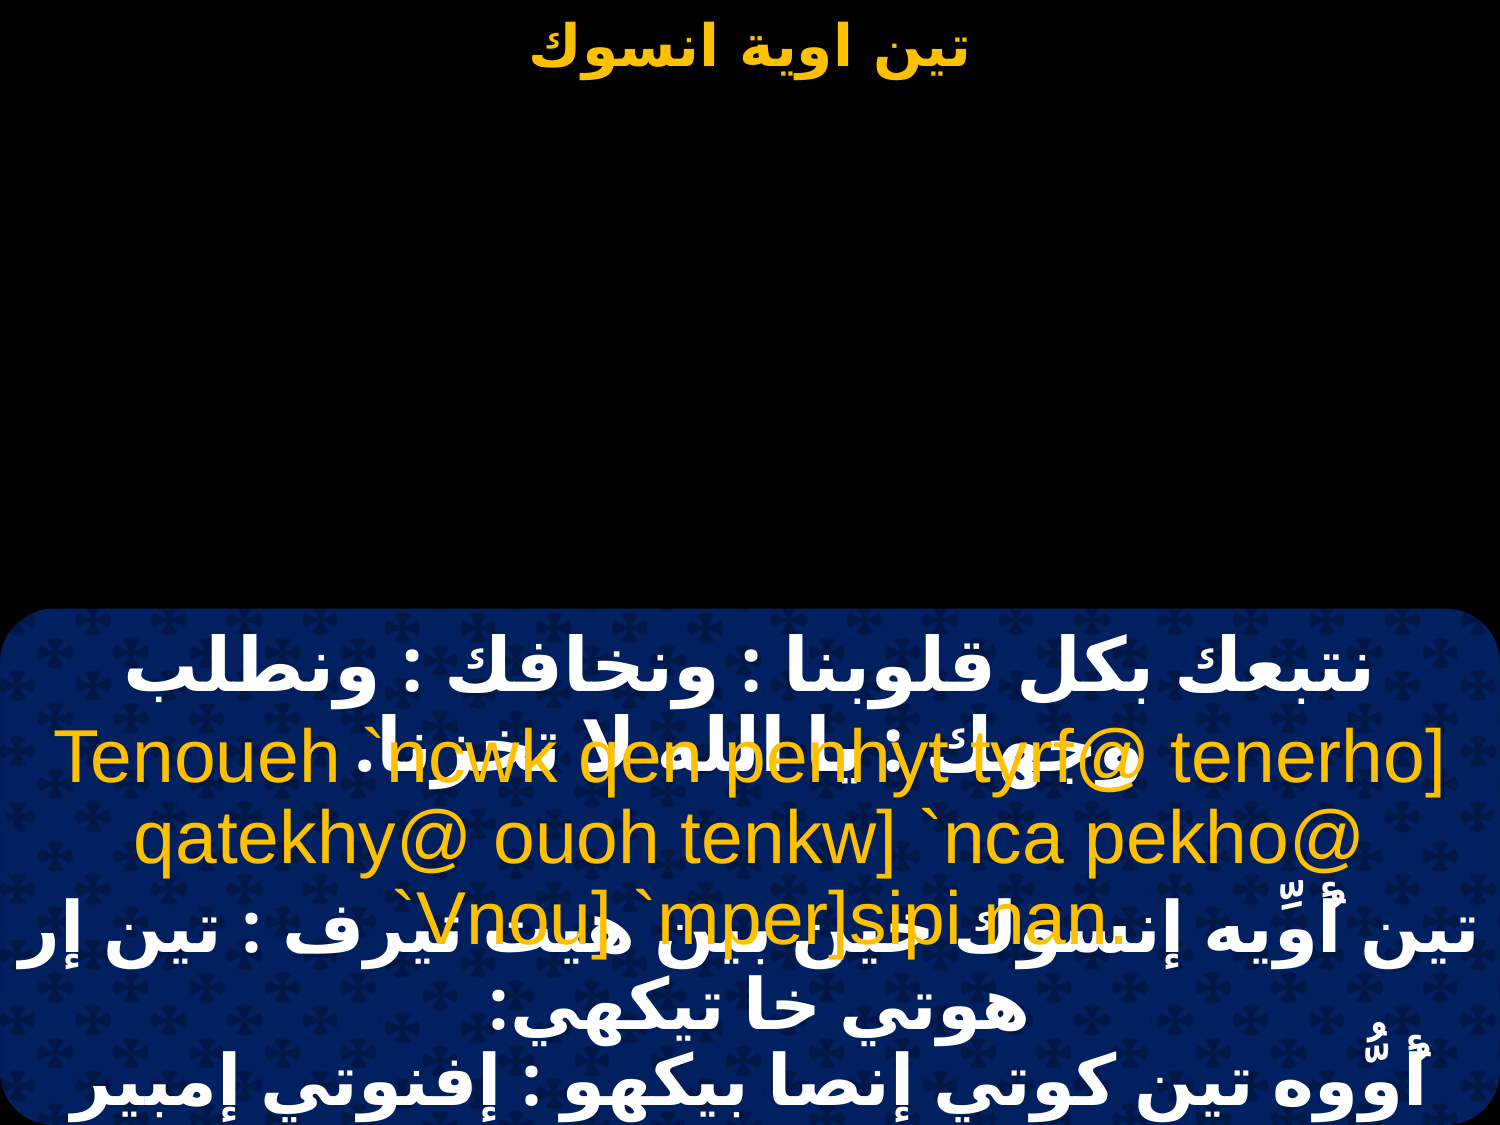

# تين اويه انسوك
نتبعك بكل قلوبنا : ونخافك : ونطلب وجهك : يا الله لا تخزنا.
Tenoueh `ncwk qen penhyt tyrf@ tenerho] qatekhy@ ouoh tenkw] `nca pekho@
 `Vnou] `mper]sipi nan.
تين أُوِّيه إنسوك خين بين هيت تيرف : تين إر هوتي خا تيكهي:
أُوُّوه تين كوتي إنصا بيكهو : إفنوتي إمبير تي شيبي نان.